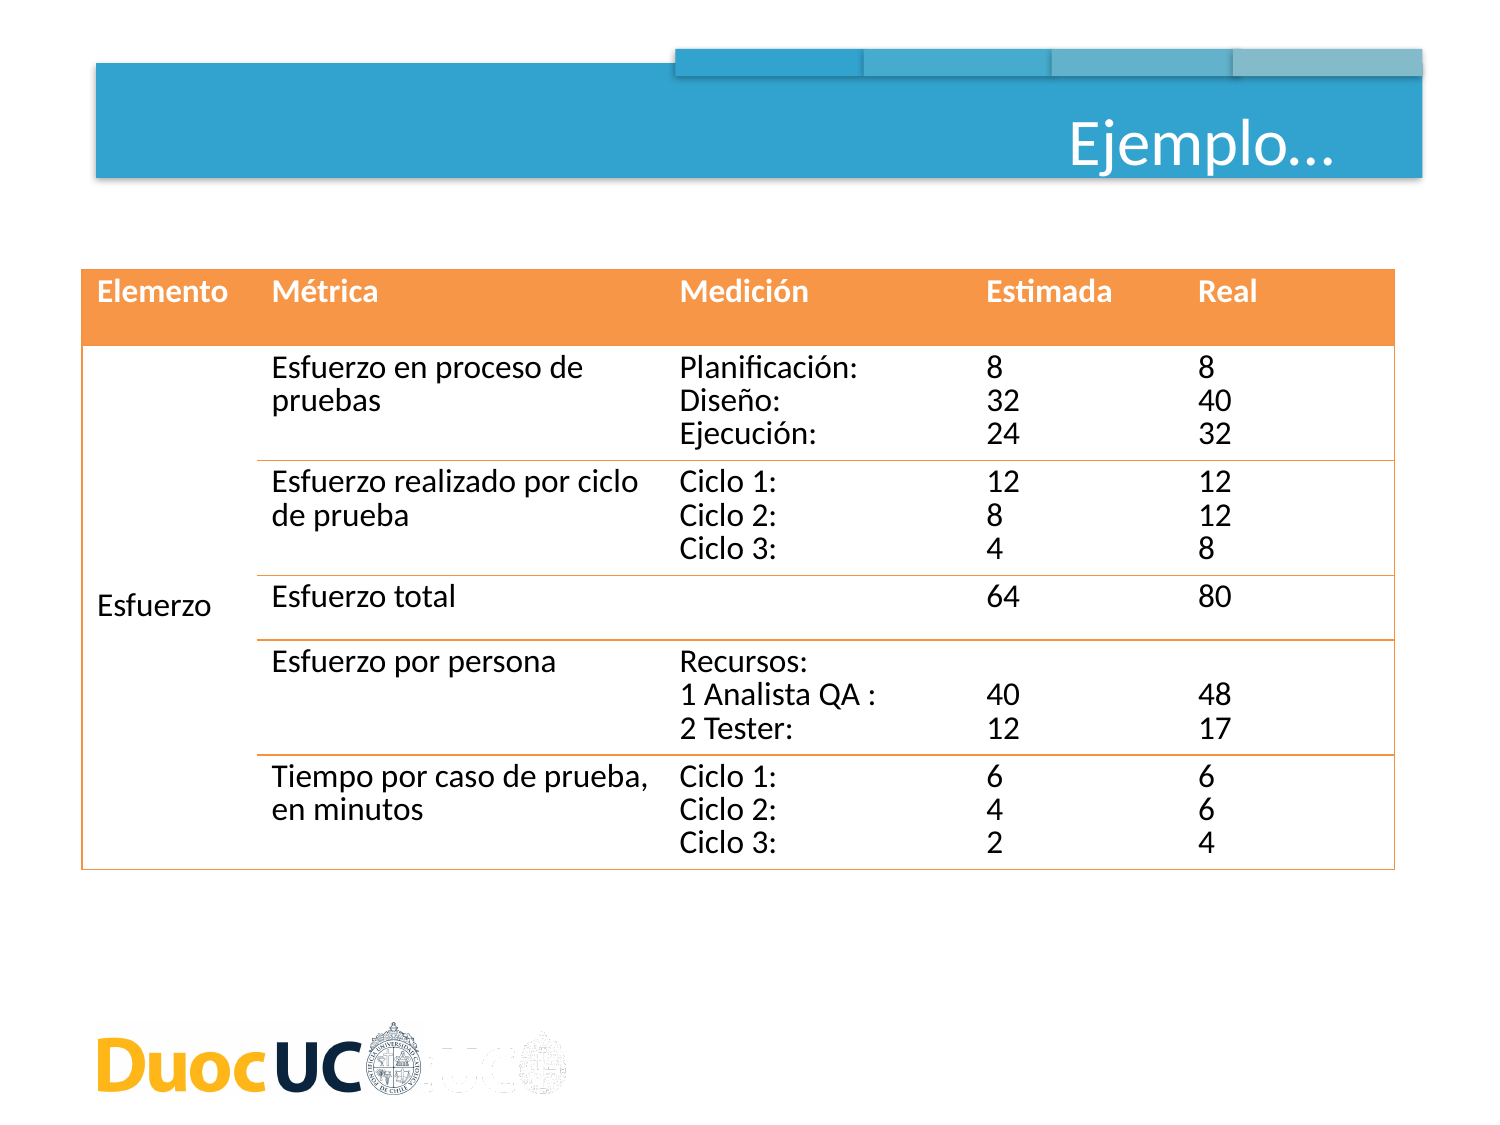

Ejemplo…
| Elemento | Métrica | Medición | Estimada | Real |
| --- | --- | --- | --- | --- |
| Esfuerzo | Esfuerzo en proceso de pruebas | Planificación: Diseño: Ejecución: | 8 32 24 | 8 40 32 |
|  | Esfuerzo realizado por ciclo de prueba | Ciclo 1: Ciclo 2: Ciclo 3: | 12 8 4 | 12 12 8 |
|  | Esfuerzo total |  | 64 | 80 |
|  | Esfuerzo por persona | Recursos: 1 Analista QA : 2 Tester: | 40 12 | 48 17 |
|  | Tiempo por caso de prueba, en minutos | Ciclo 1: Ciclo 2: Ciclo 3: | 6 4 2 | 6 6 4 |